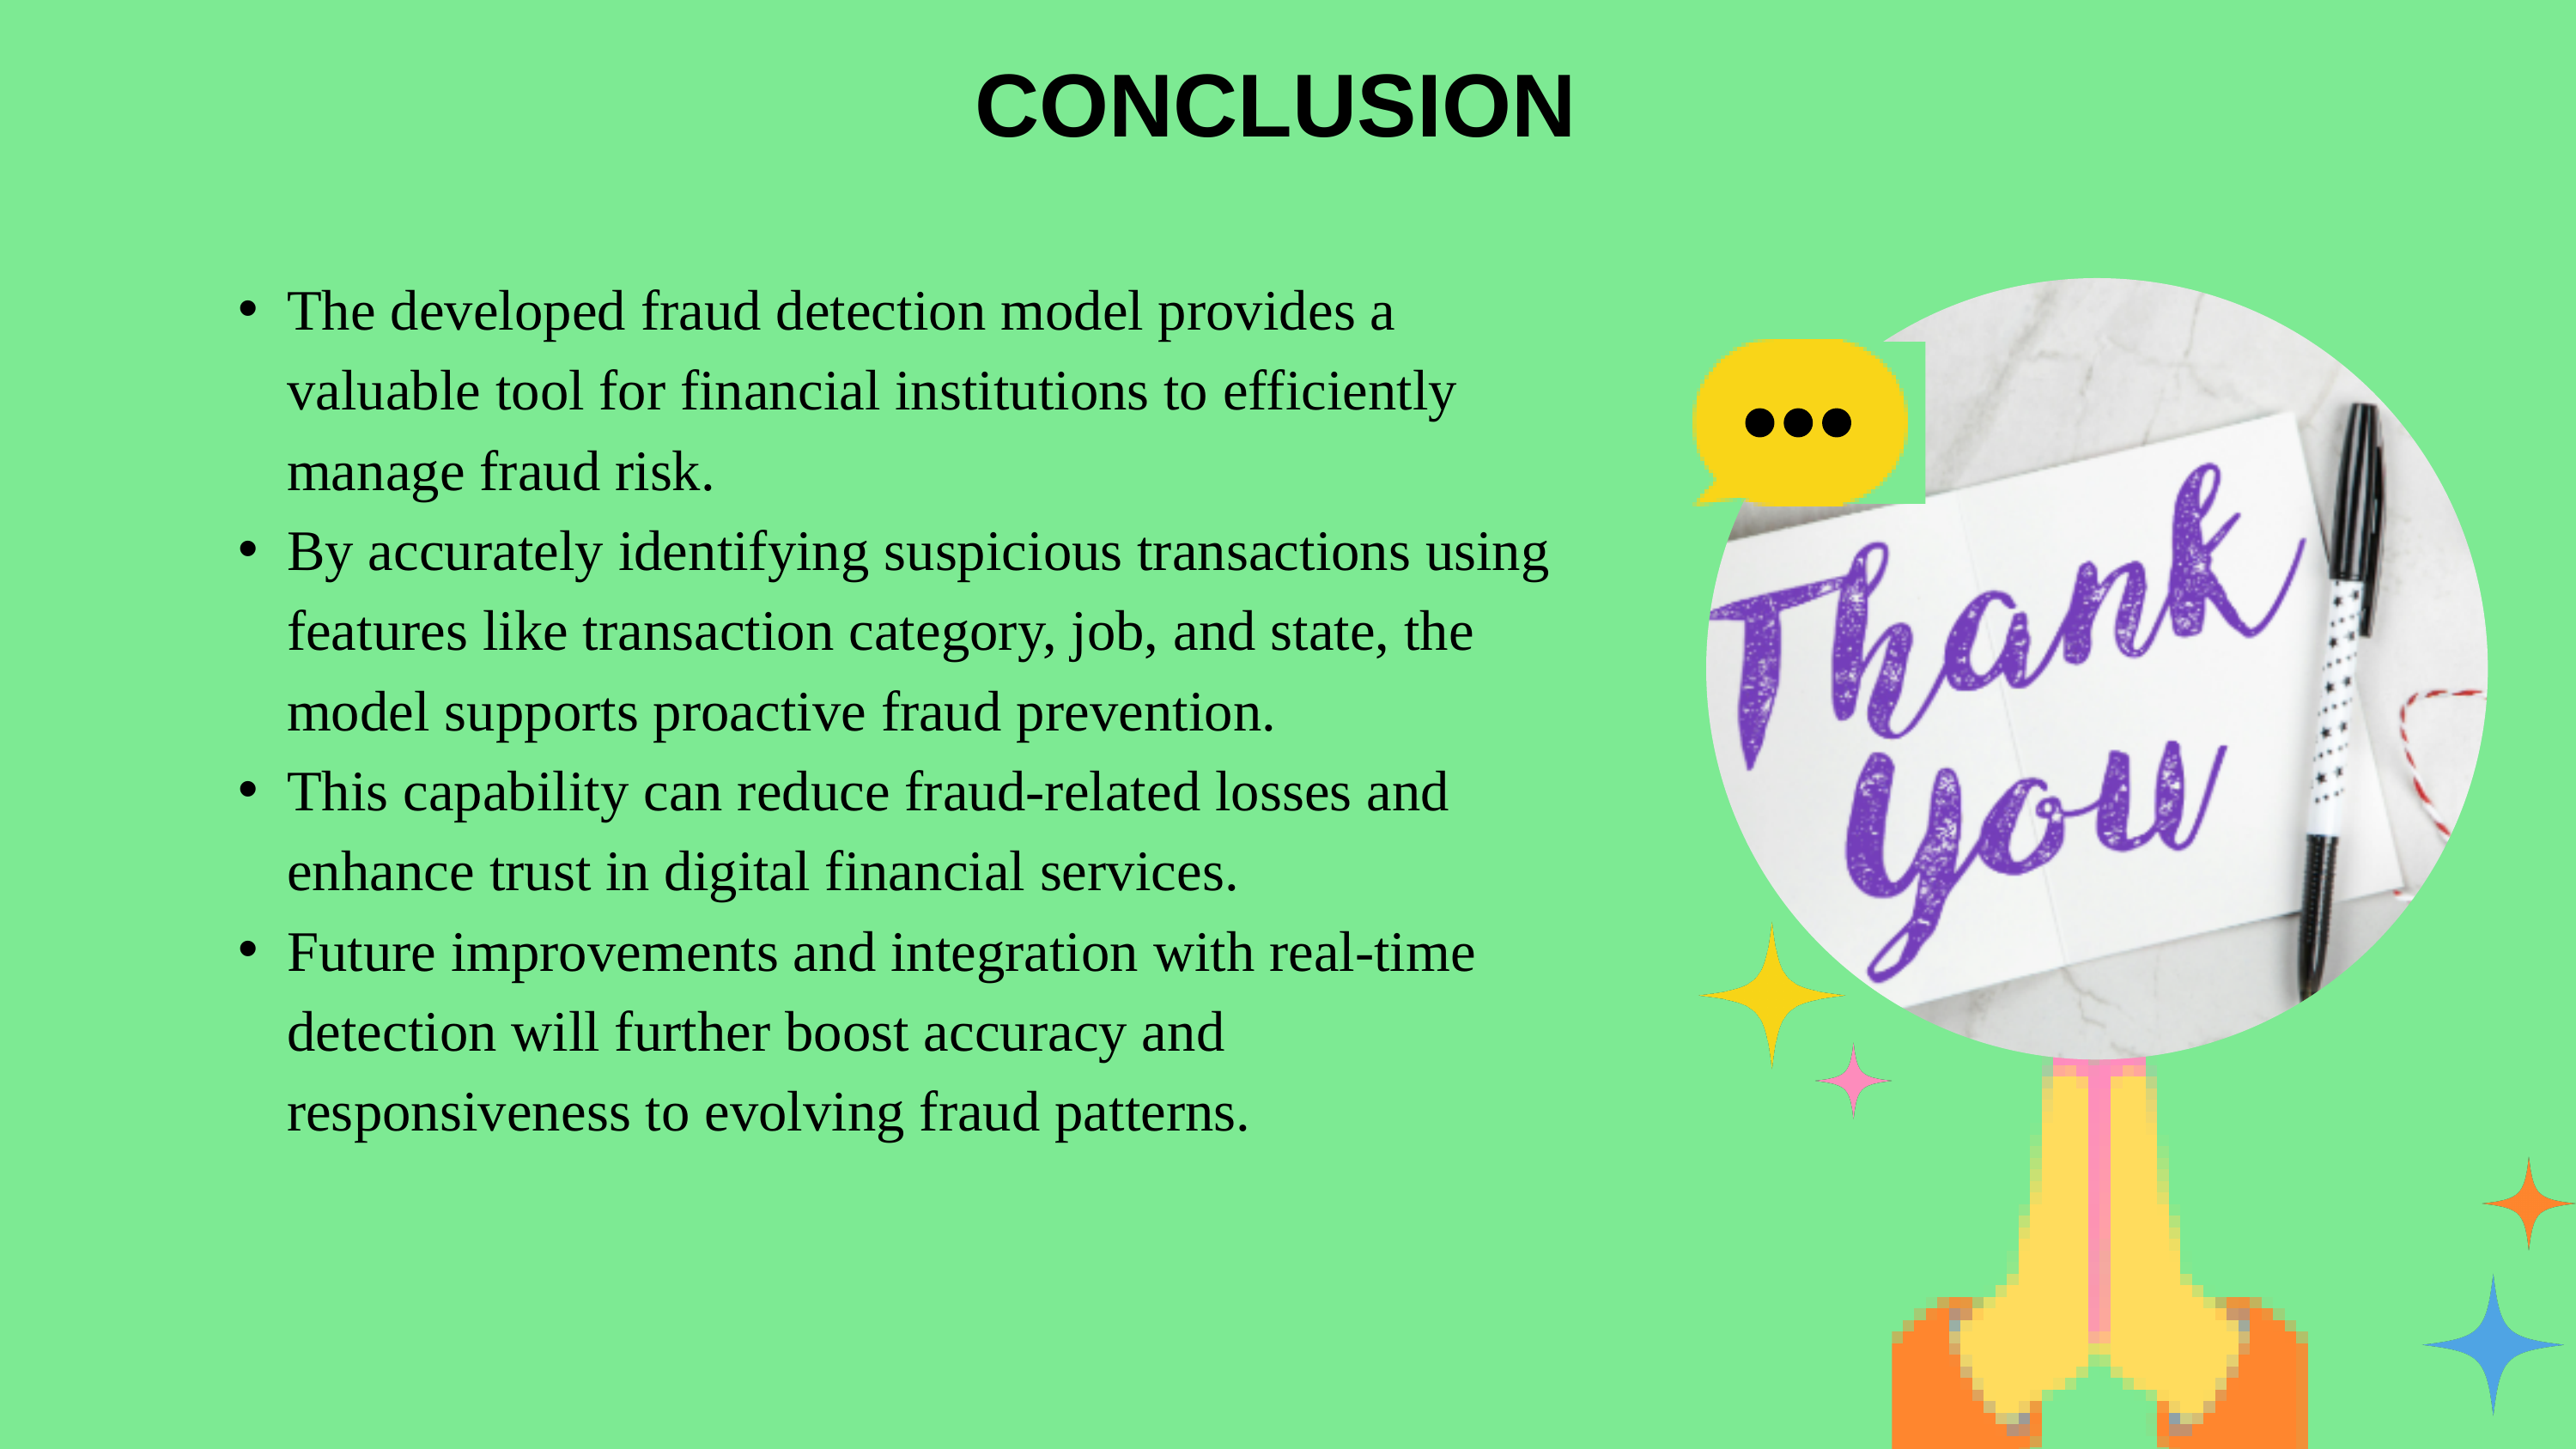

CONCLUSION
The developed fraud detection model provides a valuable tool for financial institutions to efficiently manage fraud risk.
By accurately identifying suspicious transactions using features like transaction category, job, and state, the model supports proactive fraud prevention.
This capability can reduce fraud-related losses and enhance trust in digital financial services.
Future improvements and integration with real-time detection will further boost accuracy and responsiveness to evolving fraud patterns.